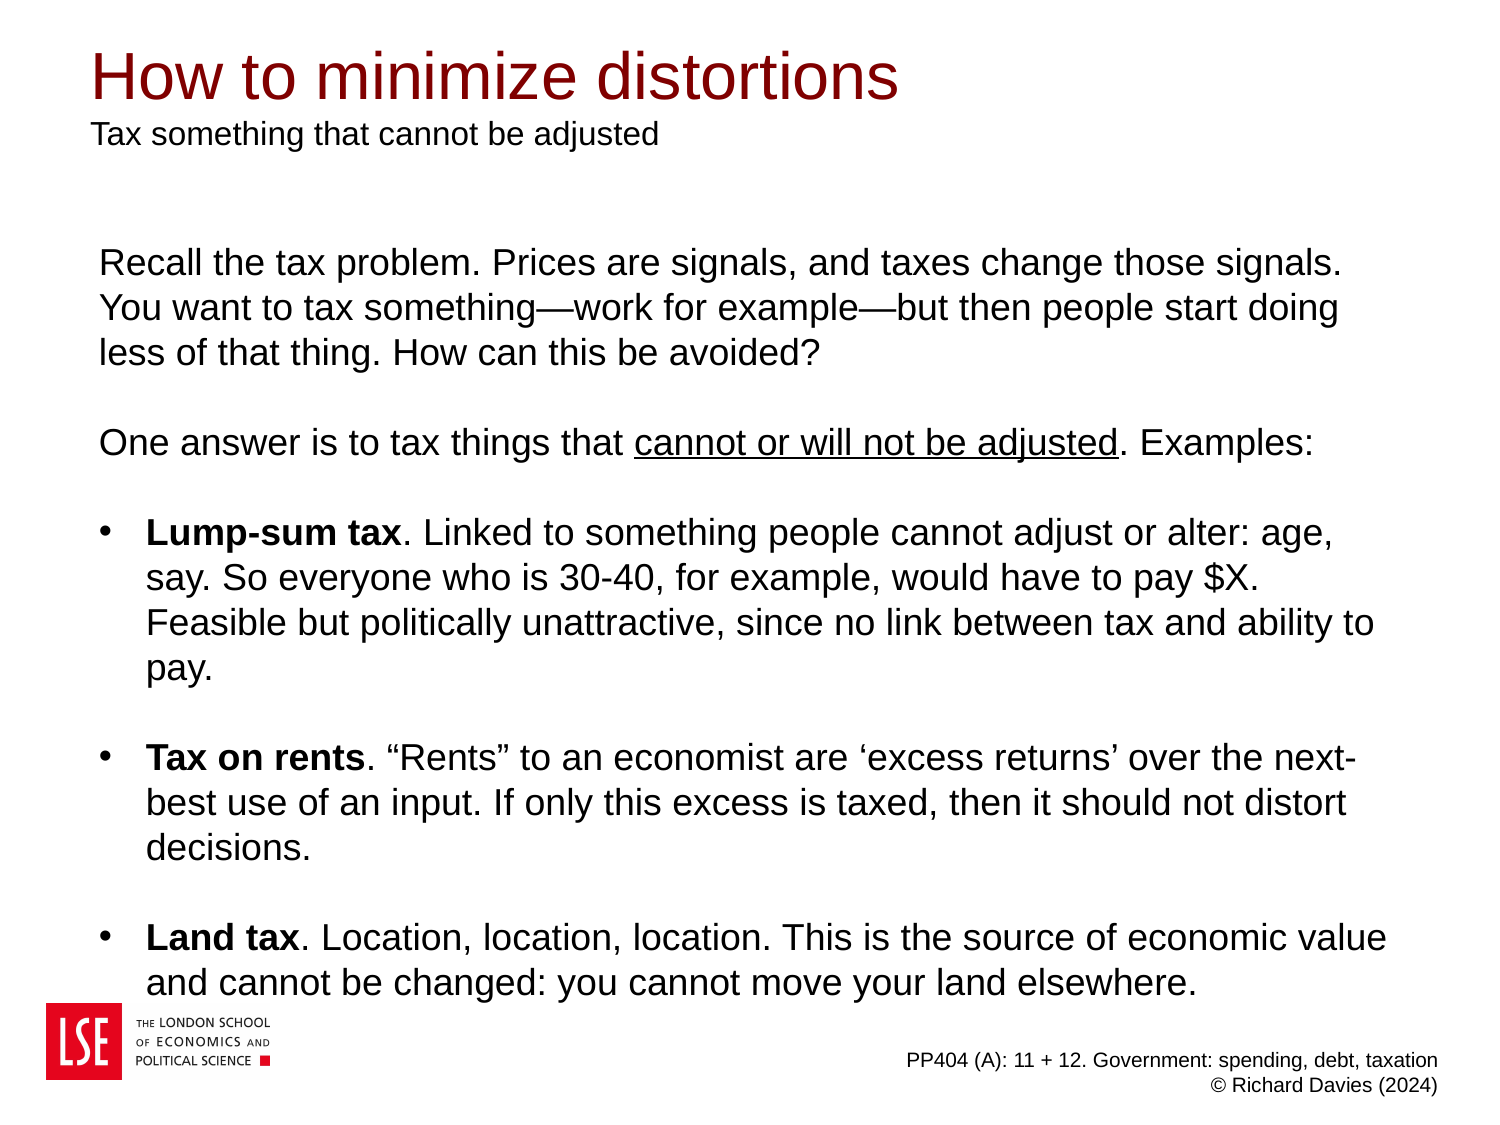

# How to minimize distortions Tax something that cannot be adjusted

Recall the tax problem. Prices are signals, and taxes change those signals. You want to tax something—work for example—but then people start doing less of that thing. How can this be avoided?

One answer is to tax things that cannot or will not be adjusted. Examples:

Lump-sum tax. Linked to something people cannot adjust or alter: age, say. So everyone who is 30-40, for example, would have to pay $X. Feasible but politically unattractive, since no link between tax and ability to pay.

Tax on rents. “Rents” to an economist are ‘excess returns’ over the next-best use of an input. If only this excess is taxed, then it should not distort decisions.

Land tax. Location, location, location. This is the source of economic value and cannot be changed: you cannot move your land elsewhere.